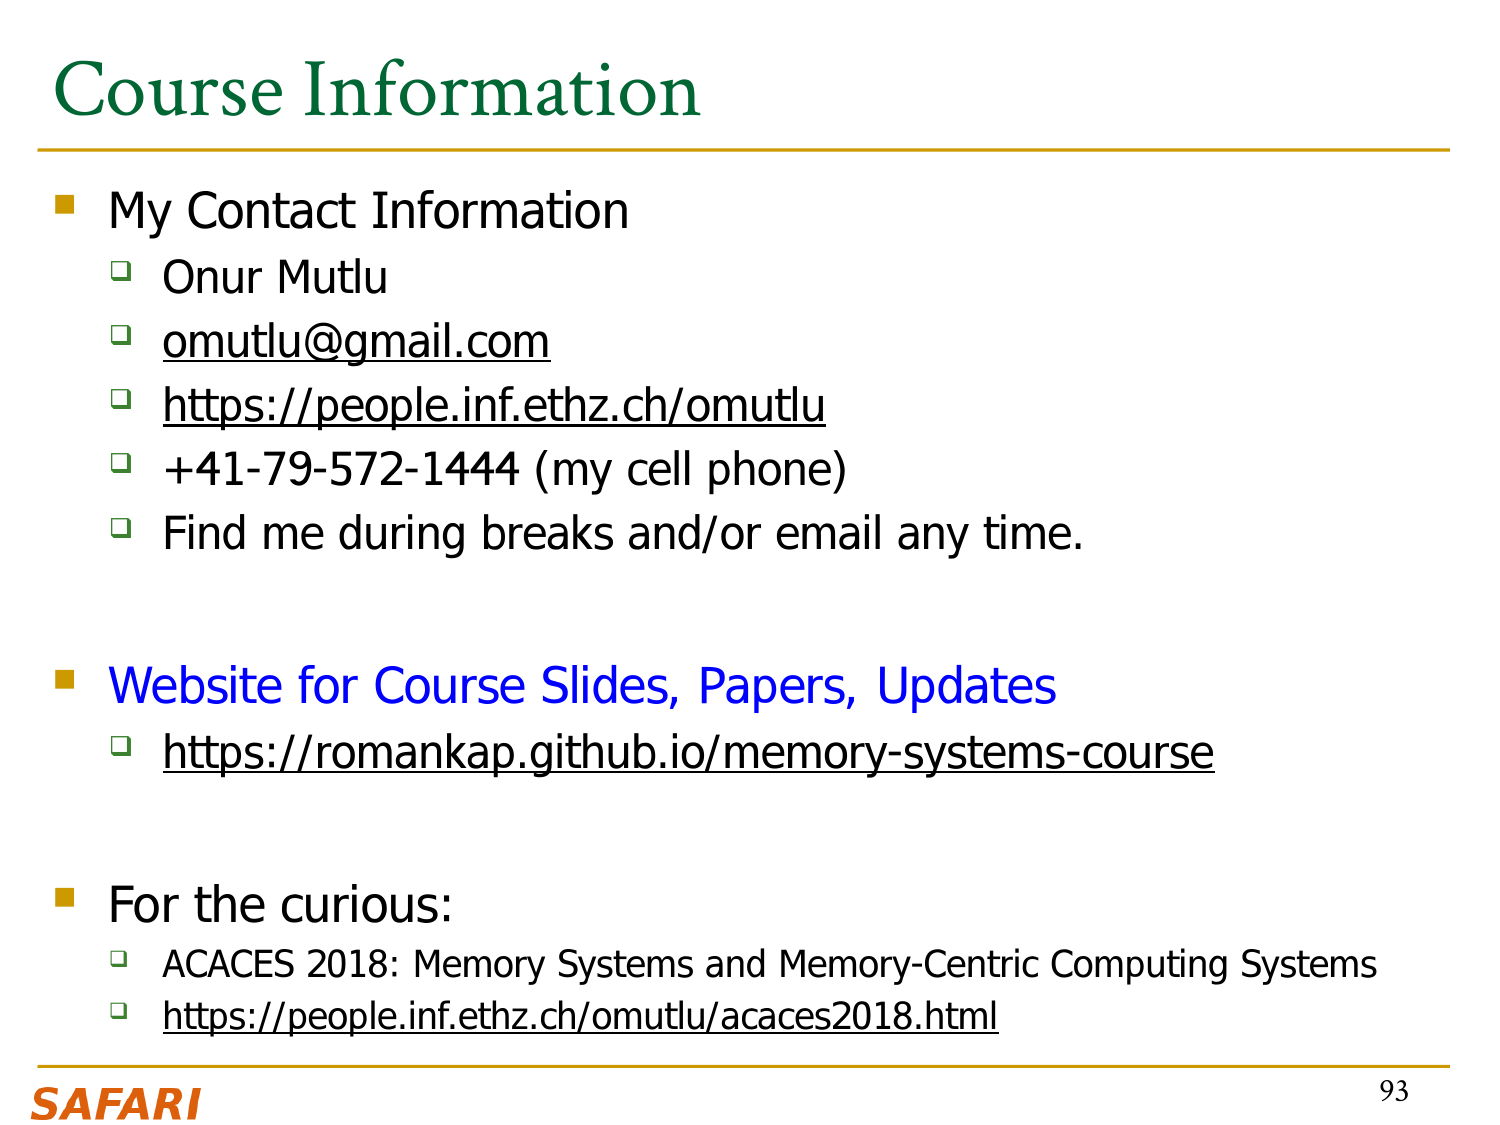

# Course Information
My Contact Information
Onur Mutlu
omutlu@gmail.com
https://people.inf.ethz.ch/omutlu
+41-79-572-1444 (my cell phone)
Find me during breaks and/or email any time.

Website for Course Slides, Papers, Updates
https://romankap.github.io/memory-systems-course

For the curious:
ACACES 2018: Memory Systems and Memory-Centric Computing Systems
https://people.inf.ethz.ch/omutlu/acaces2018.html
93